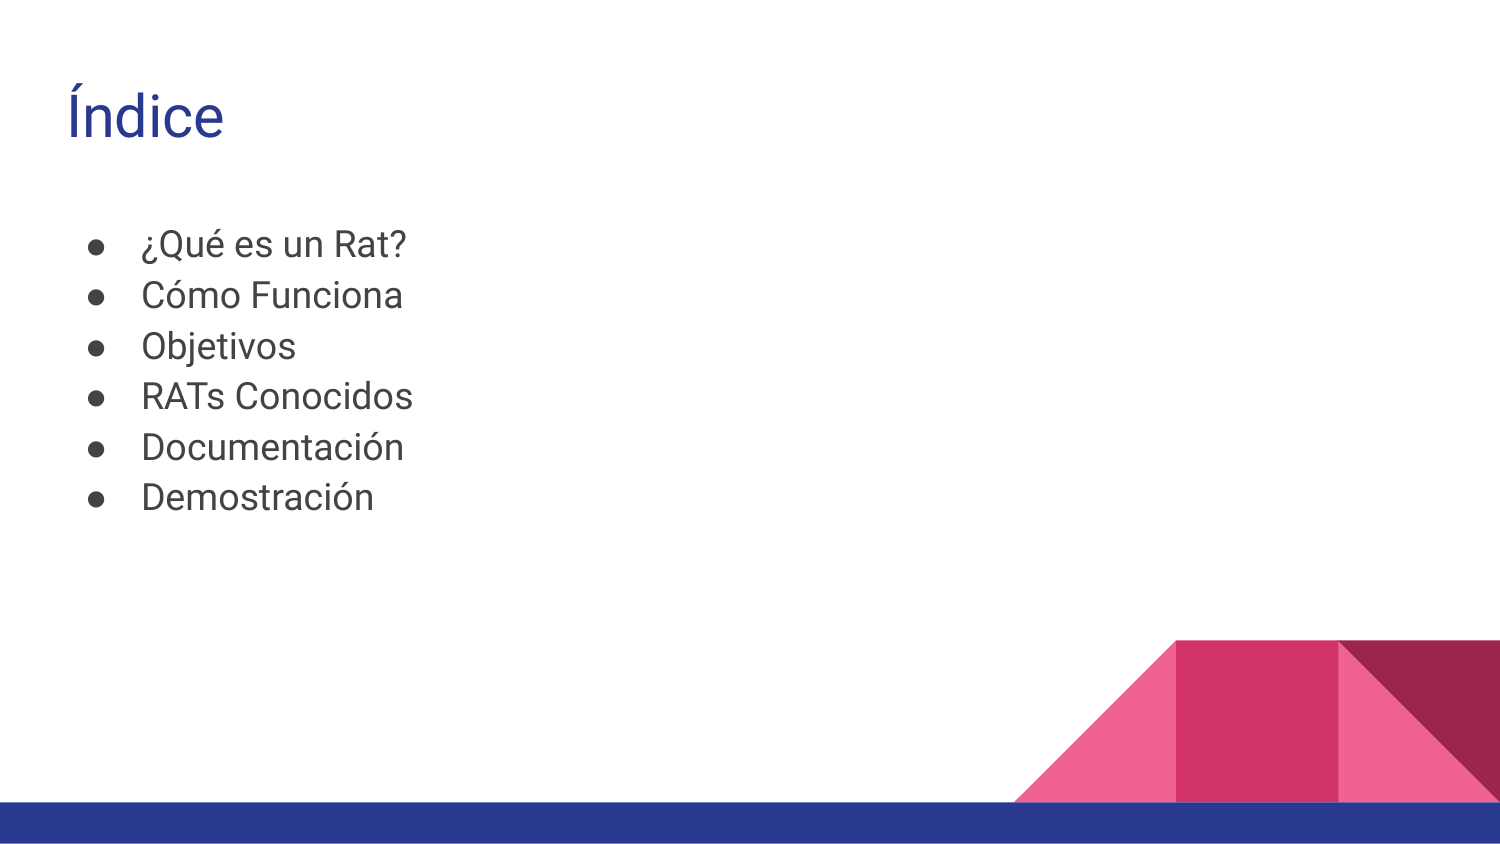

# Índice
¿Qué es un Rat?
Cómo Funciona
Objetivos
RATs Conocidos
Documentación
Demostración